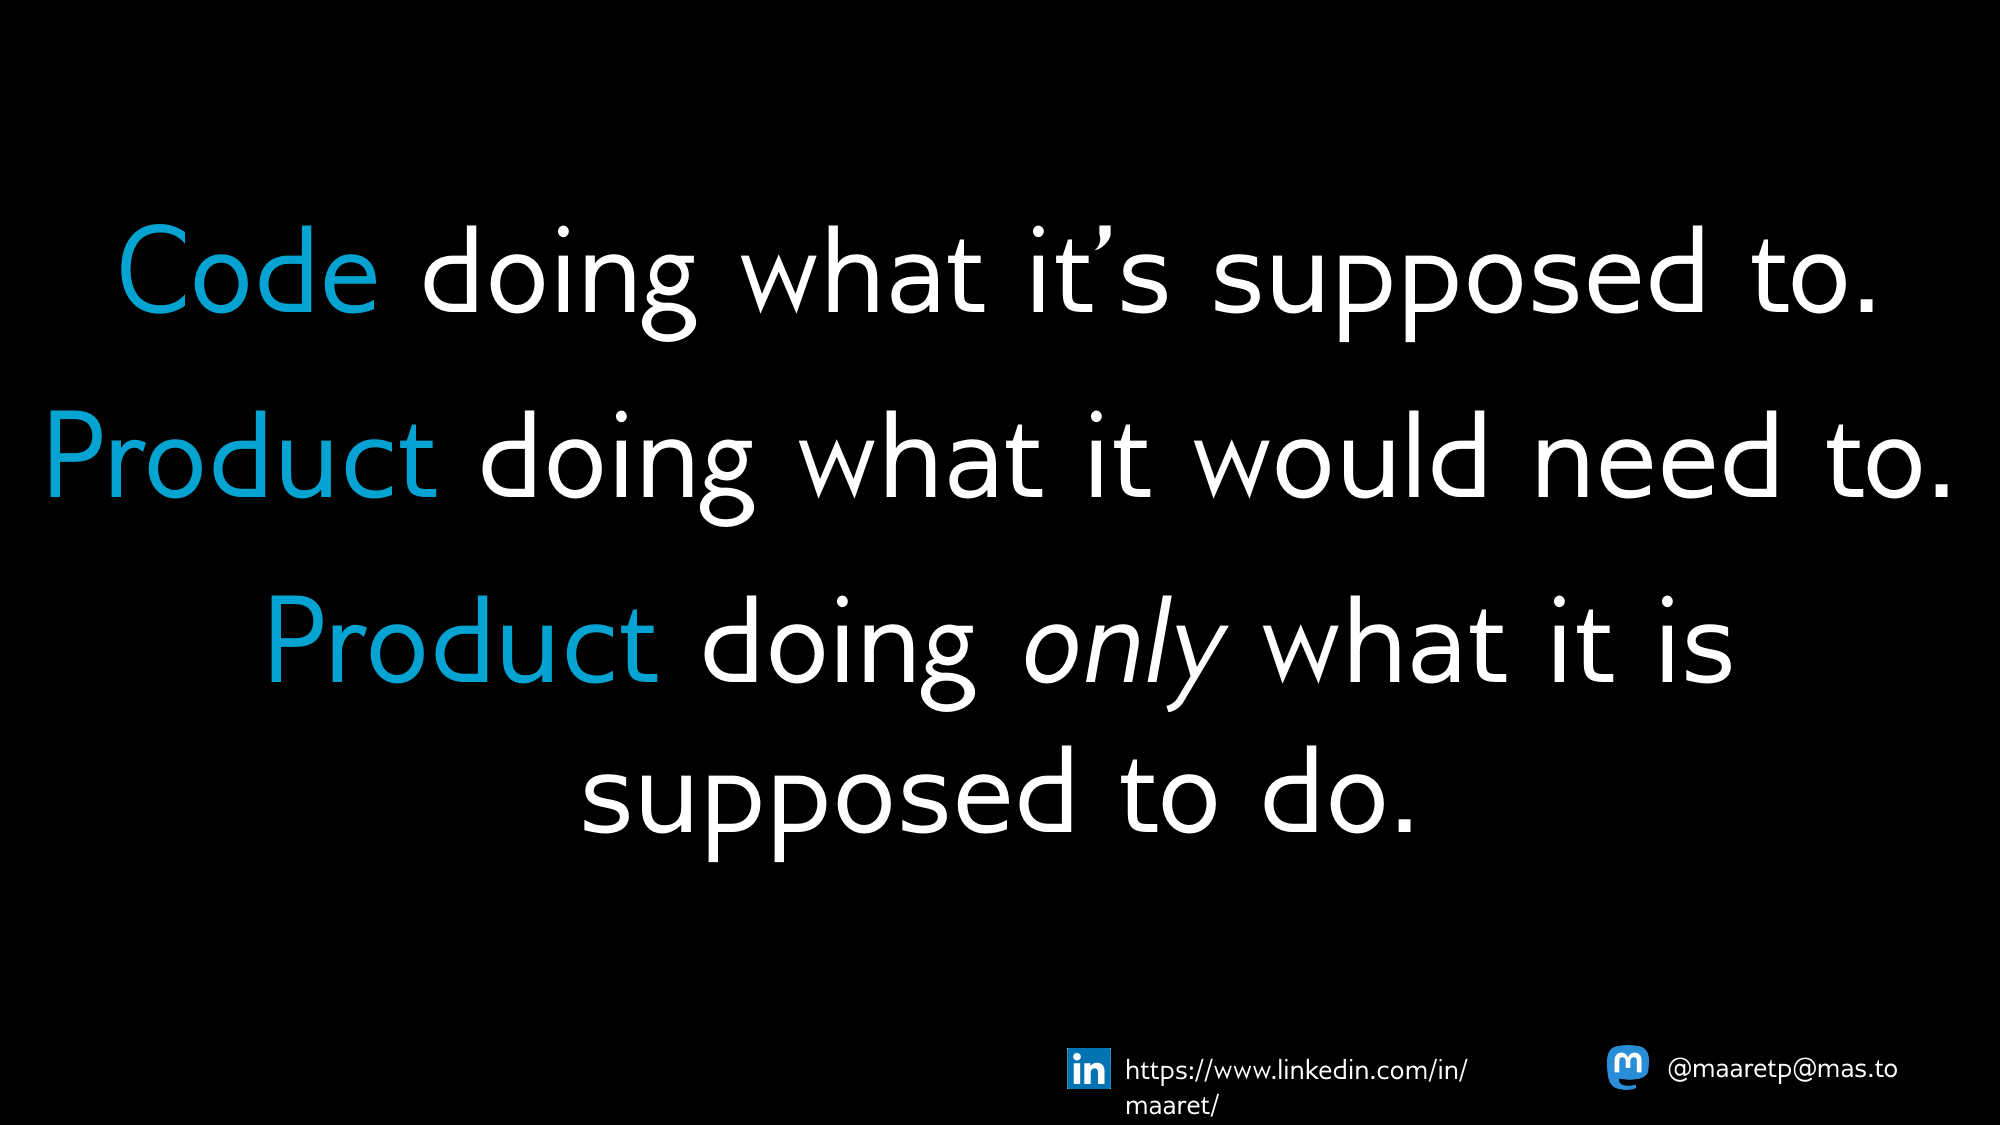

Code doing what it’s supposed to.

Product doing what it would need to.

Product doing only what it is supposed to do.